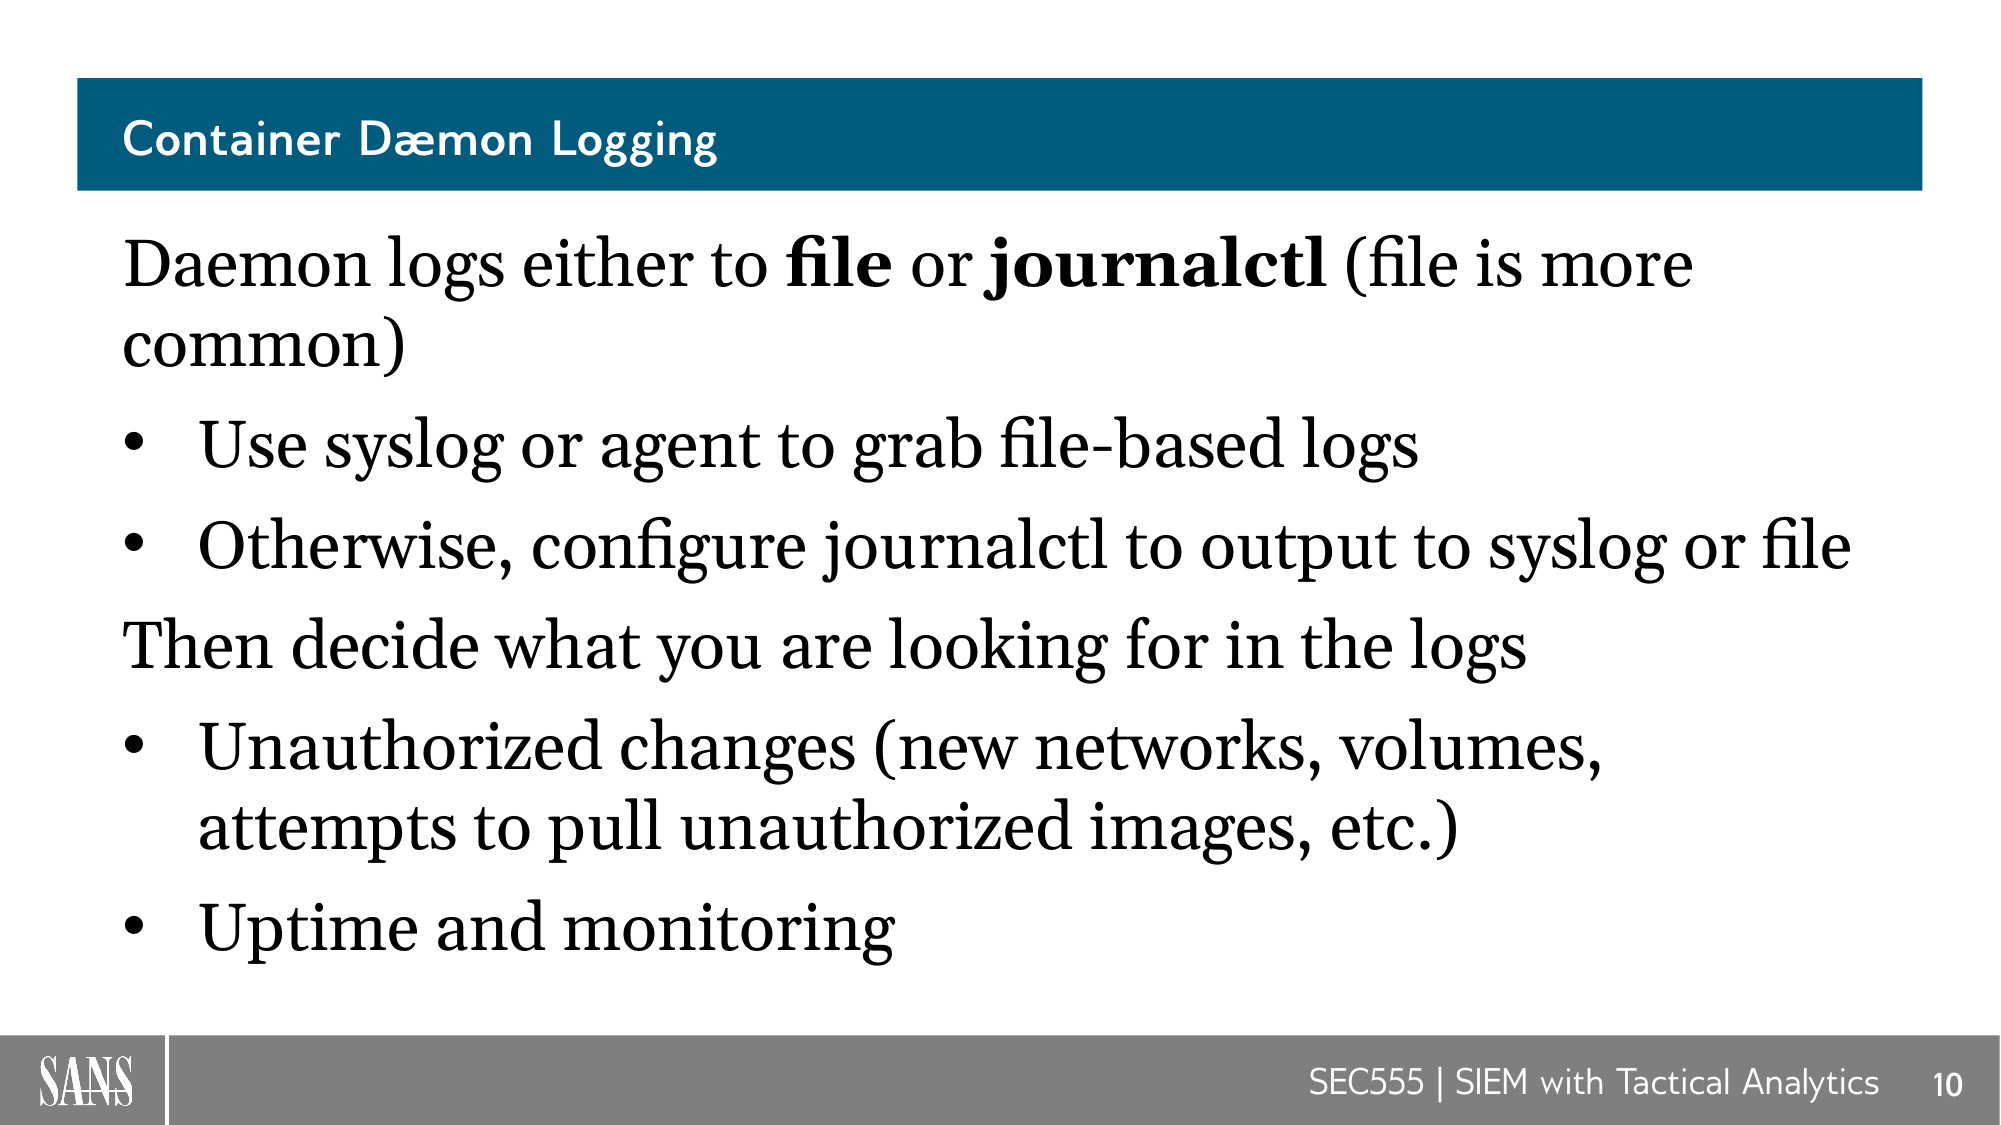

# Container Daemon Logging
Daemon logs either to file or journalctl (file is more common)
Use syslog or agent to grab file-based logs
Otherwise, configure journalctl to output to syslog or file
Then decide what you are looking for in the logs
Unauthorized changes (new networks, volumes, attempts to pull unauthorized images, etc.)
Uptime and monitoring